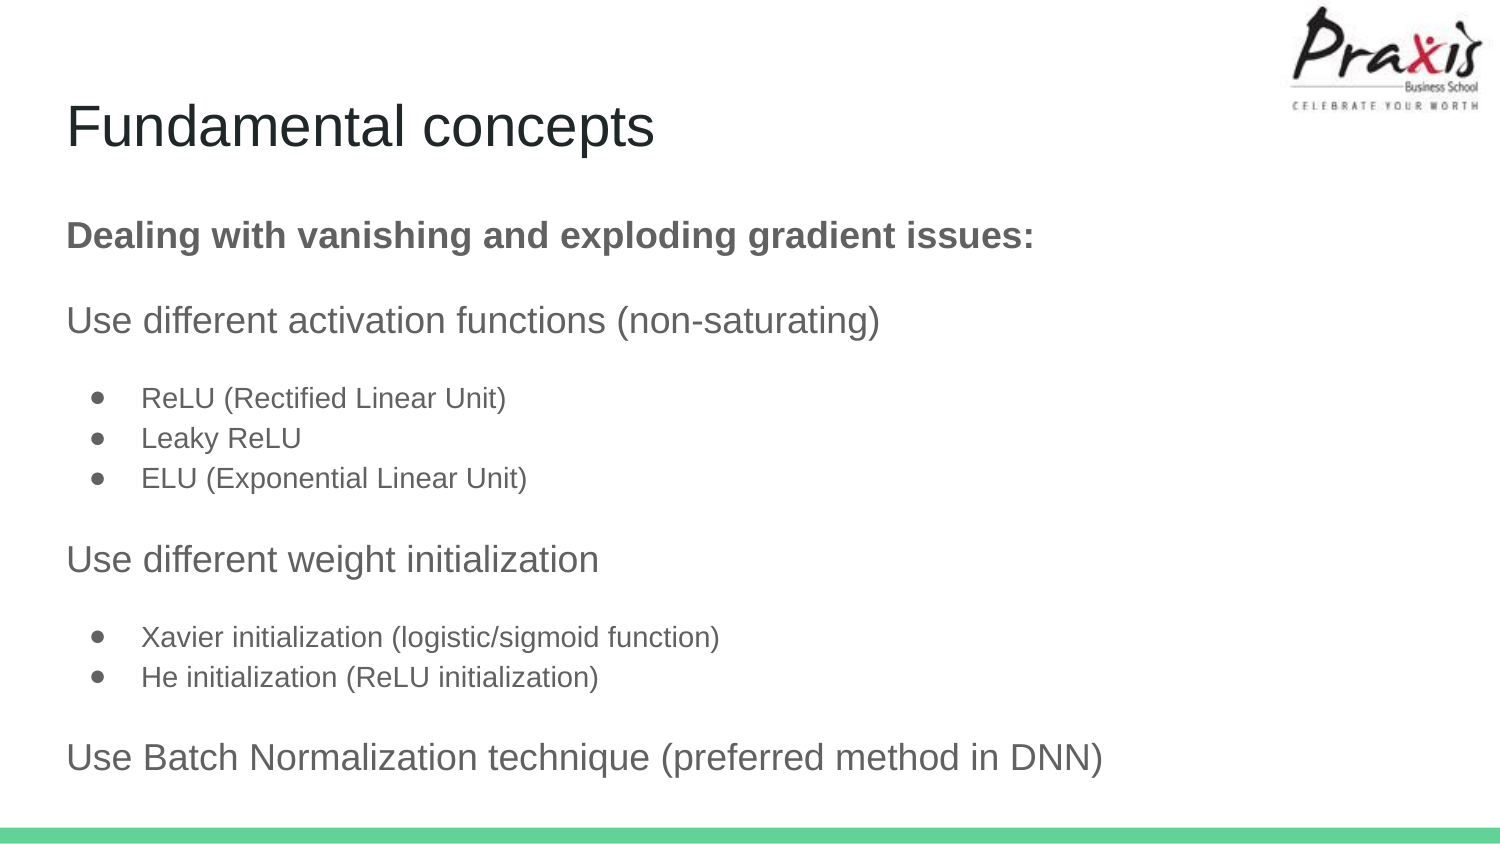

# Fundamental concepts

Dealing with vanishing and exploding gradient issues:
Use different activation functions (non-saturating)
ReLU (Rectified Linear Unit)
Leaky ReLU
ELU (Exponential Linear Unit)
Use different weight initialization
Xavier initialization (logistic/sigmoid function)
He initialization (ReLU initialization)
Use Batch Normalization technique (preferred method in DNN)